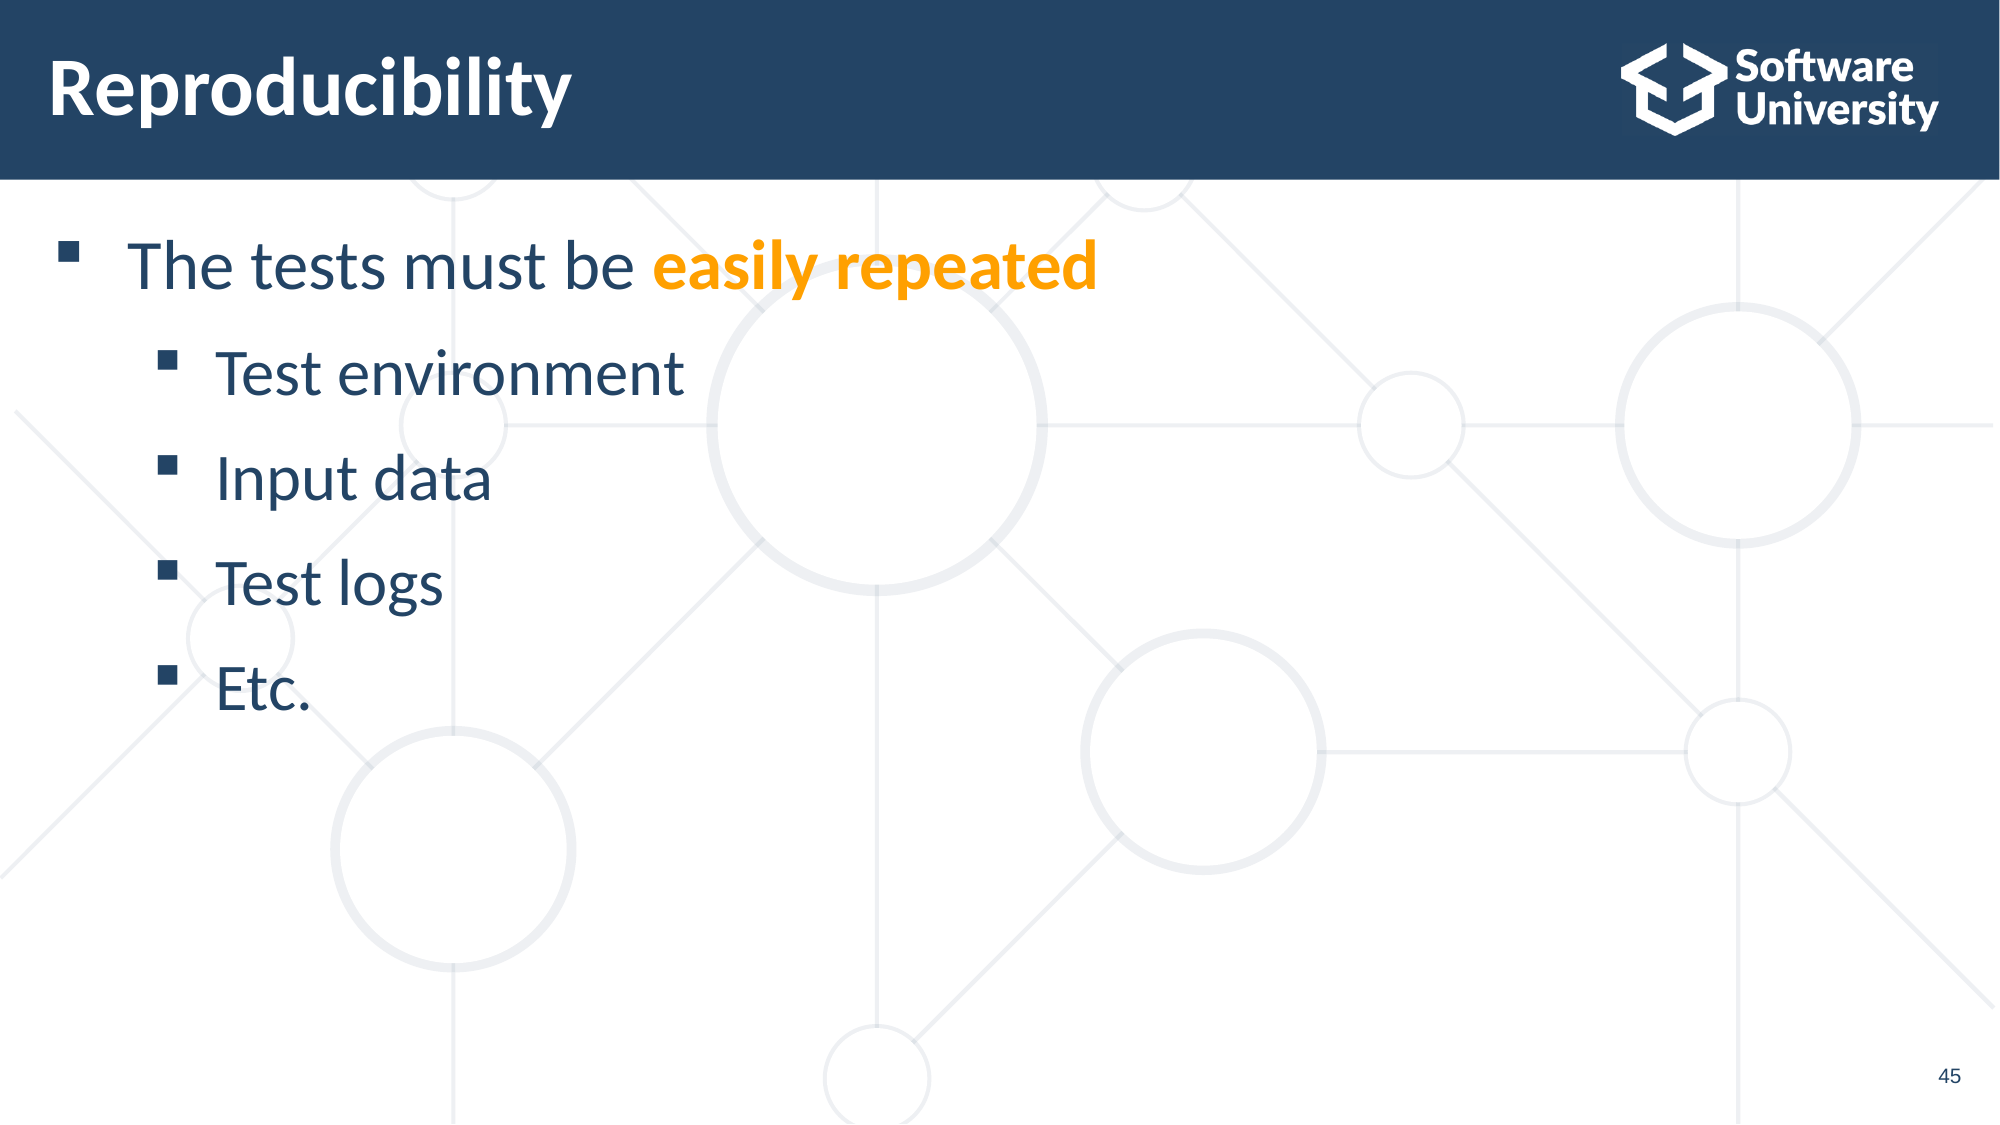

# Reproducibility
The tests must be easily repeated
Test environment
Input data
Test logs
Etc.
45